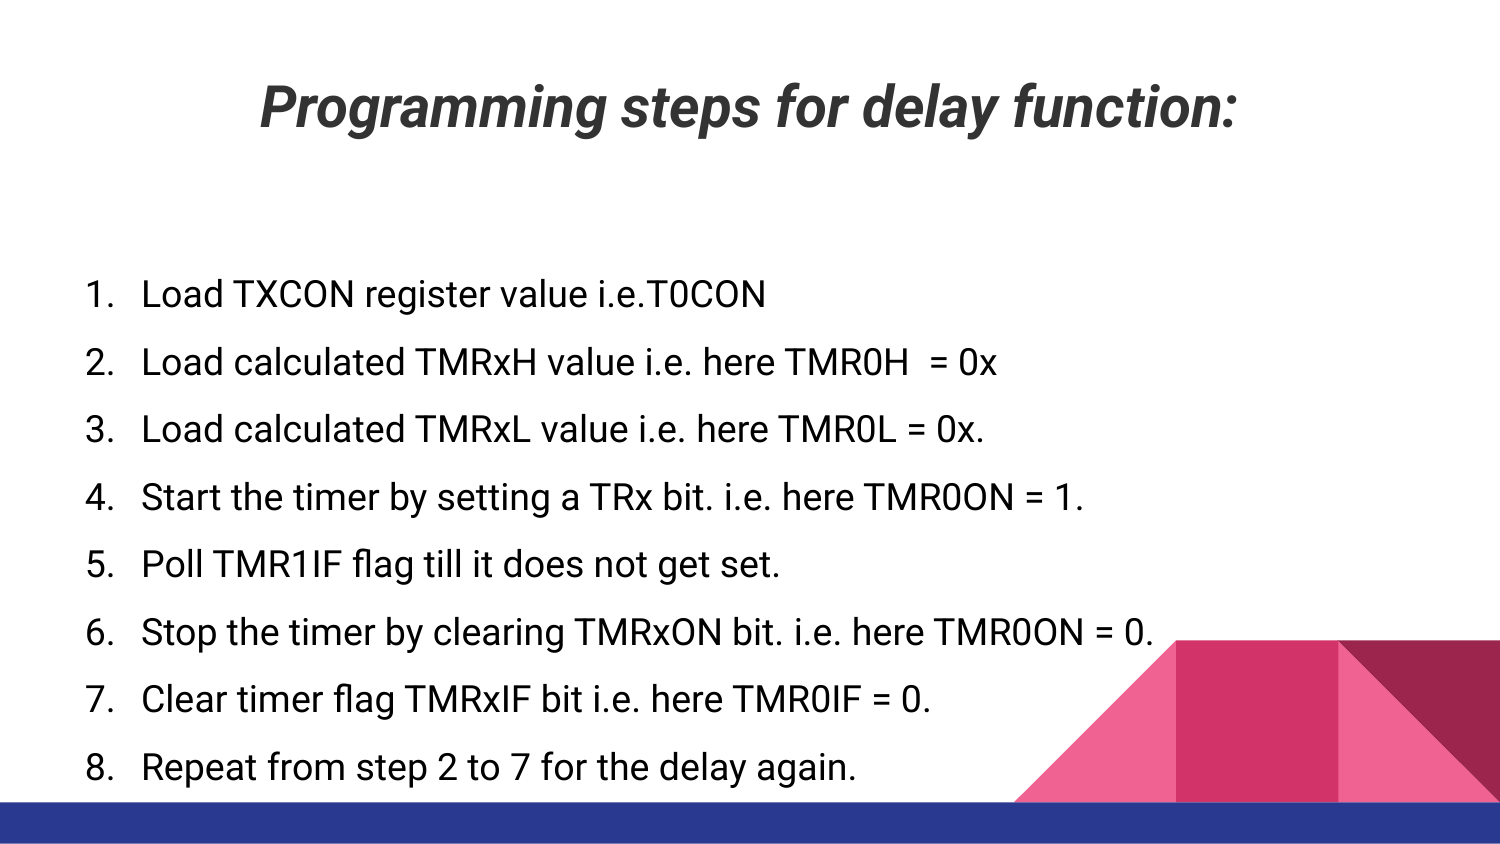

# Programming steps for delay function:
Load TXCON register value i.e.T0CON
Load calculated TMRxH value i.e. here TMR0H  = 0x
Load calculated TMRxL value i.e. here TMR0L = 0x.
Start the timer by setting a TRx bit. i.e. here TMR0ON = 1.
Poll TMR1IF flag till it does not get set.
Stop the timer by clearing TMRxON bit. i.e. here TMR0ON = 0.
Clear timer flag TMRxIF bit i.e. here TMR0IF = 0.
Repeat from step 2 to 7 for the delay again.